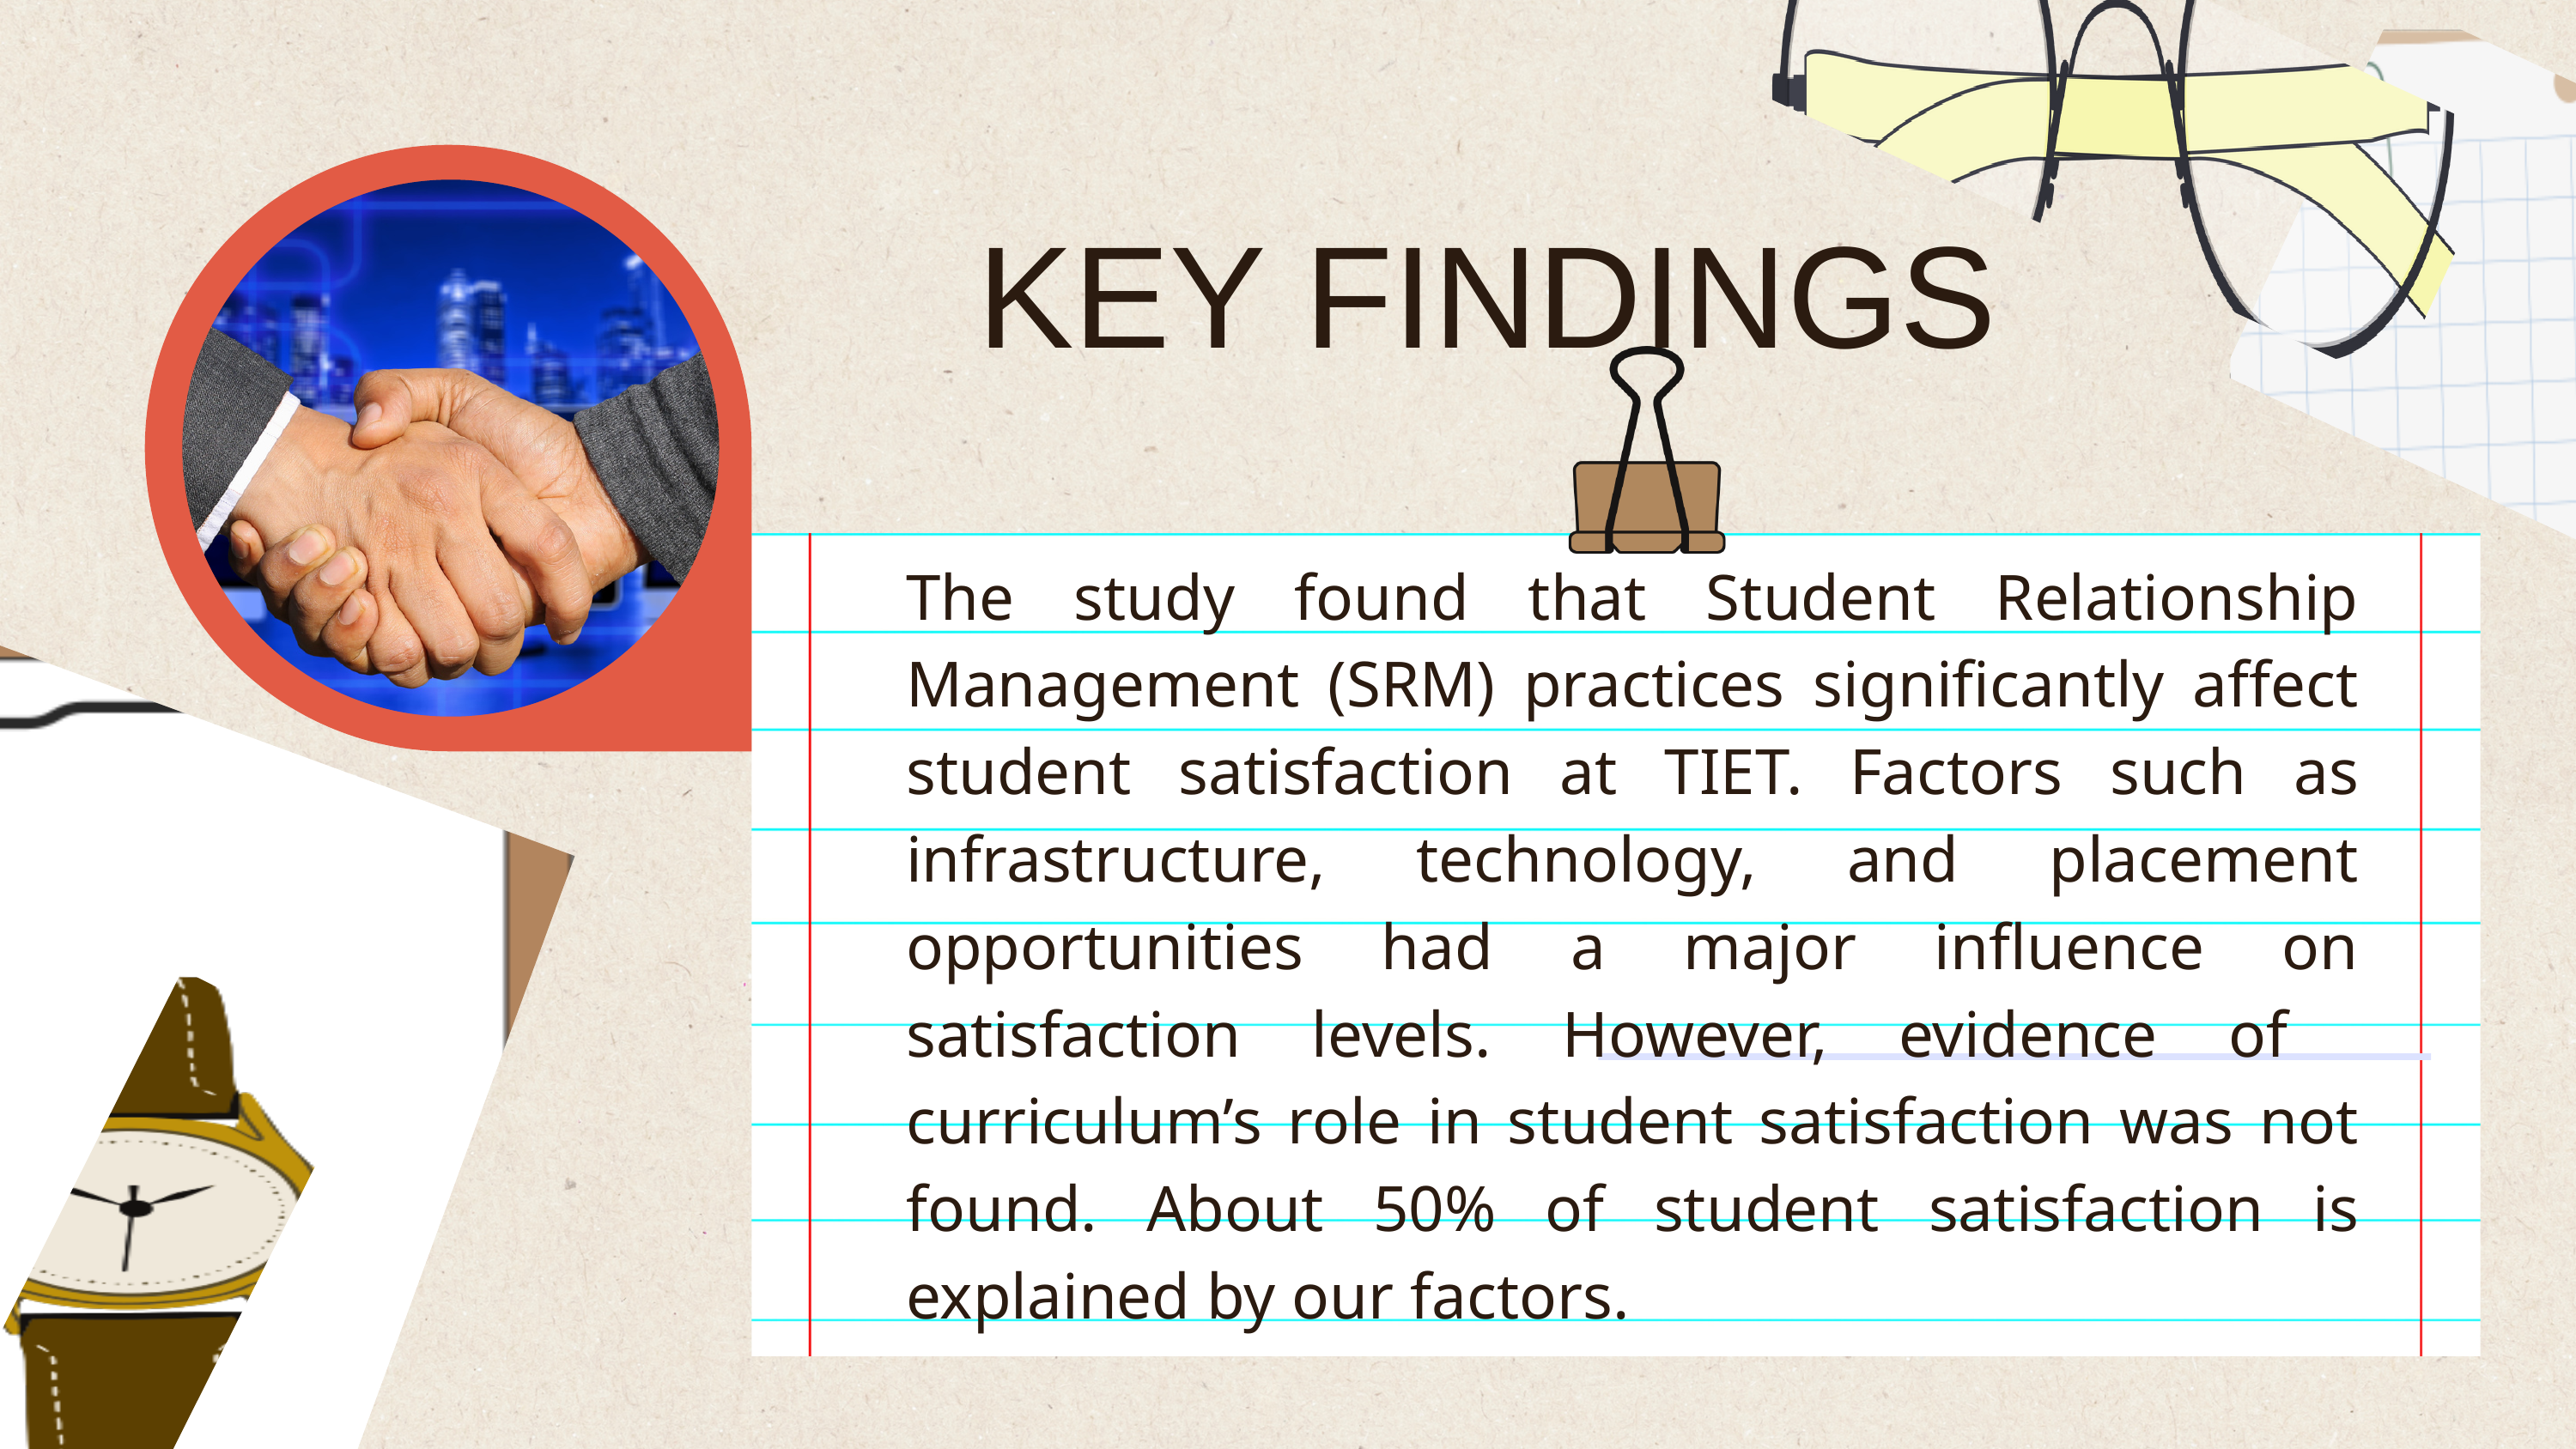

KEY FINDINGS

The study found that Student Relationship Management (SRM) practices significantly affect student satisfaction at TIET. Factors such as infrastructure, technology, and placement opportunities had a major influence on satisfaction levels. However, evidence of  curriculum’s role in student satisfaction was not found. About 50% of student satisfaction is explained by our factors.